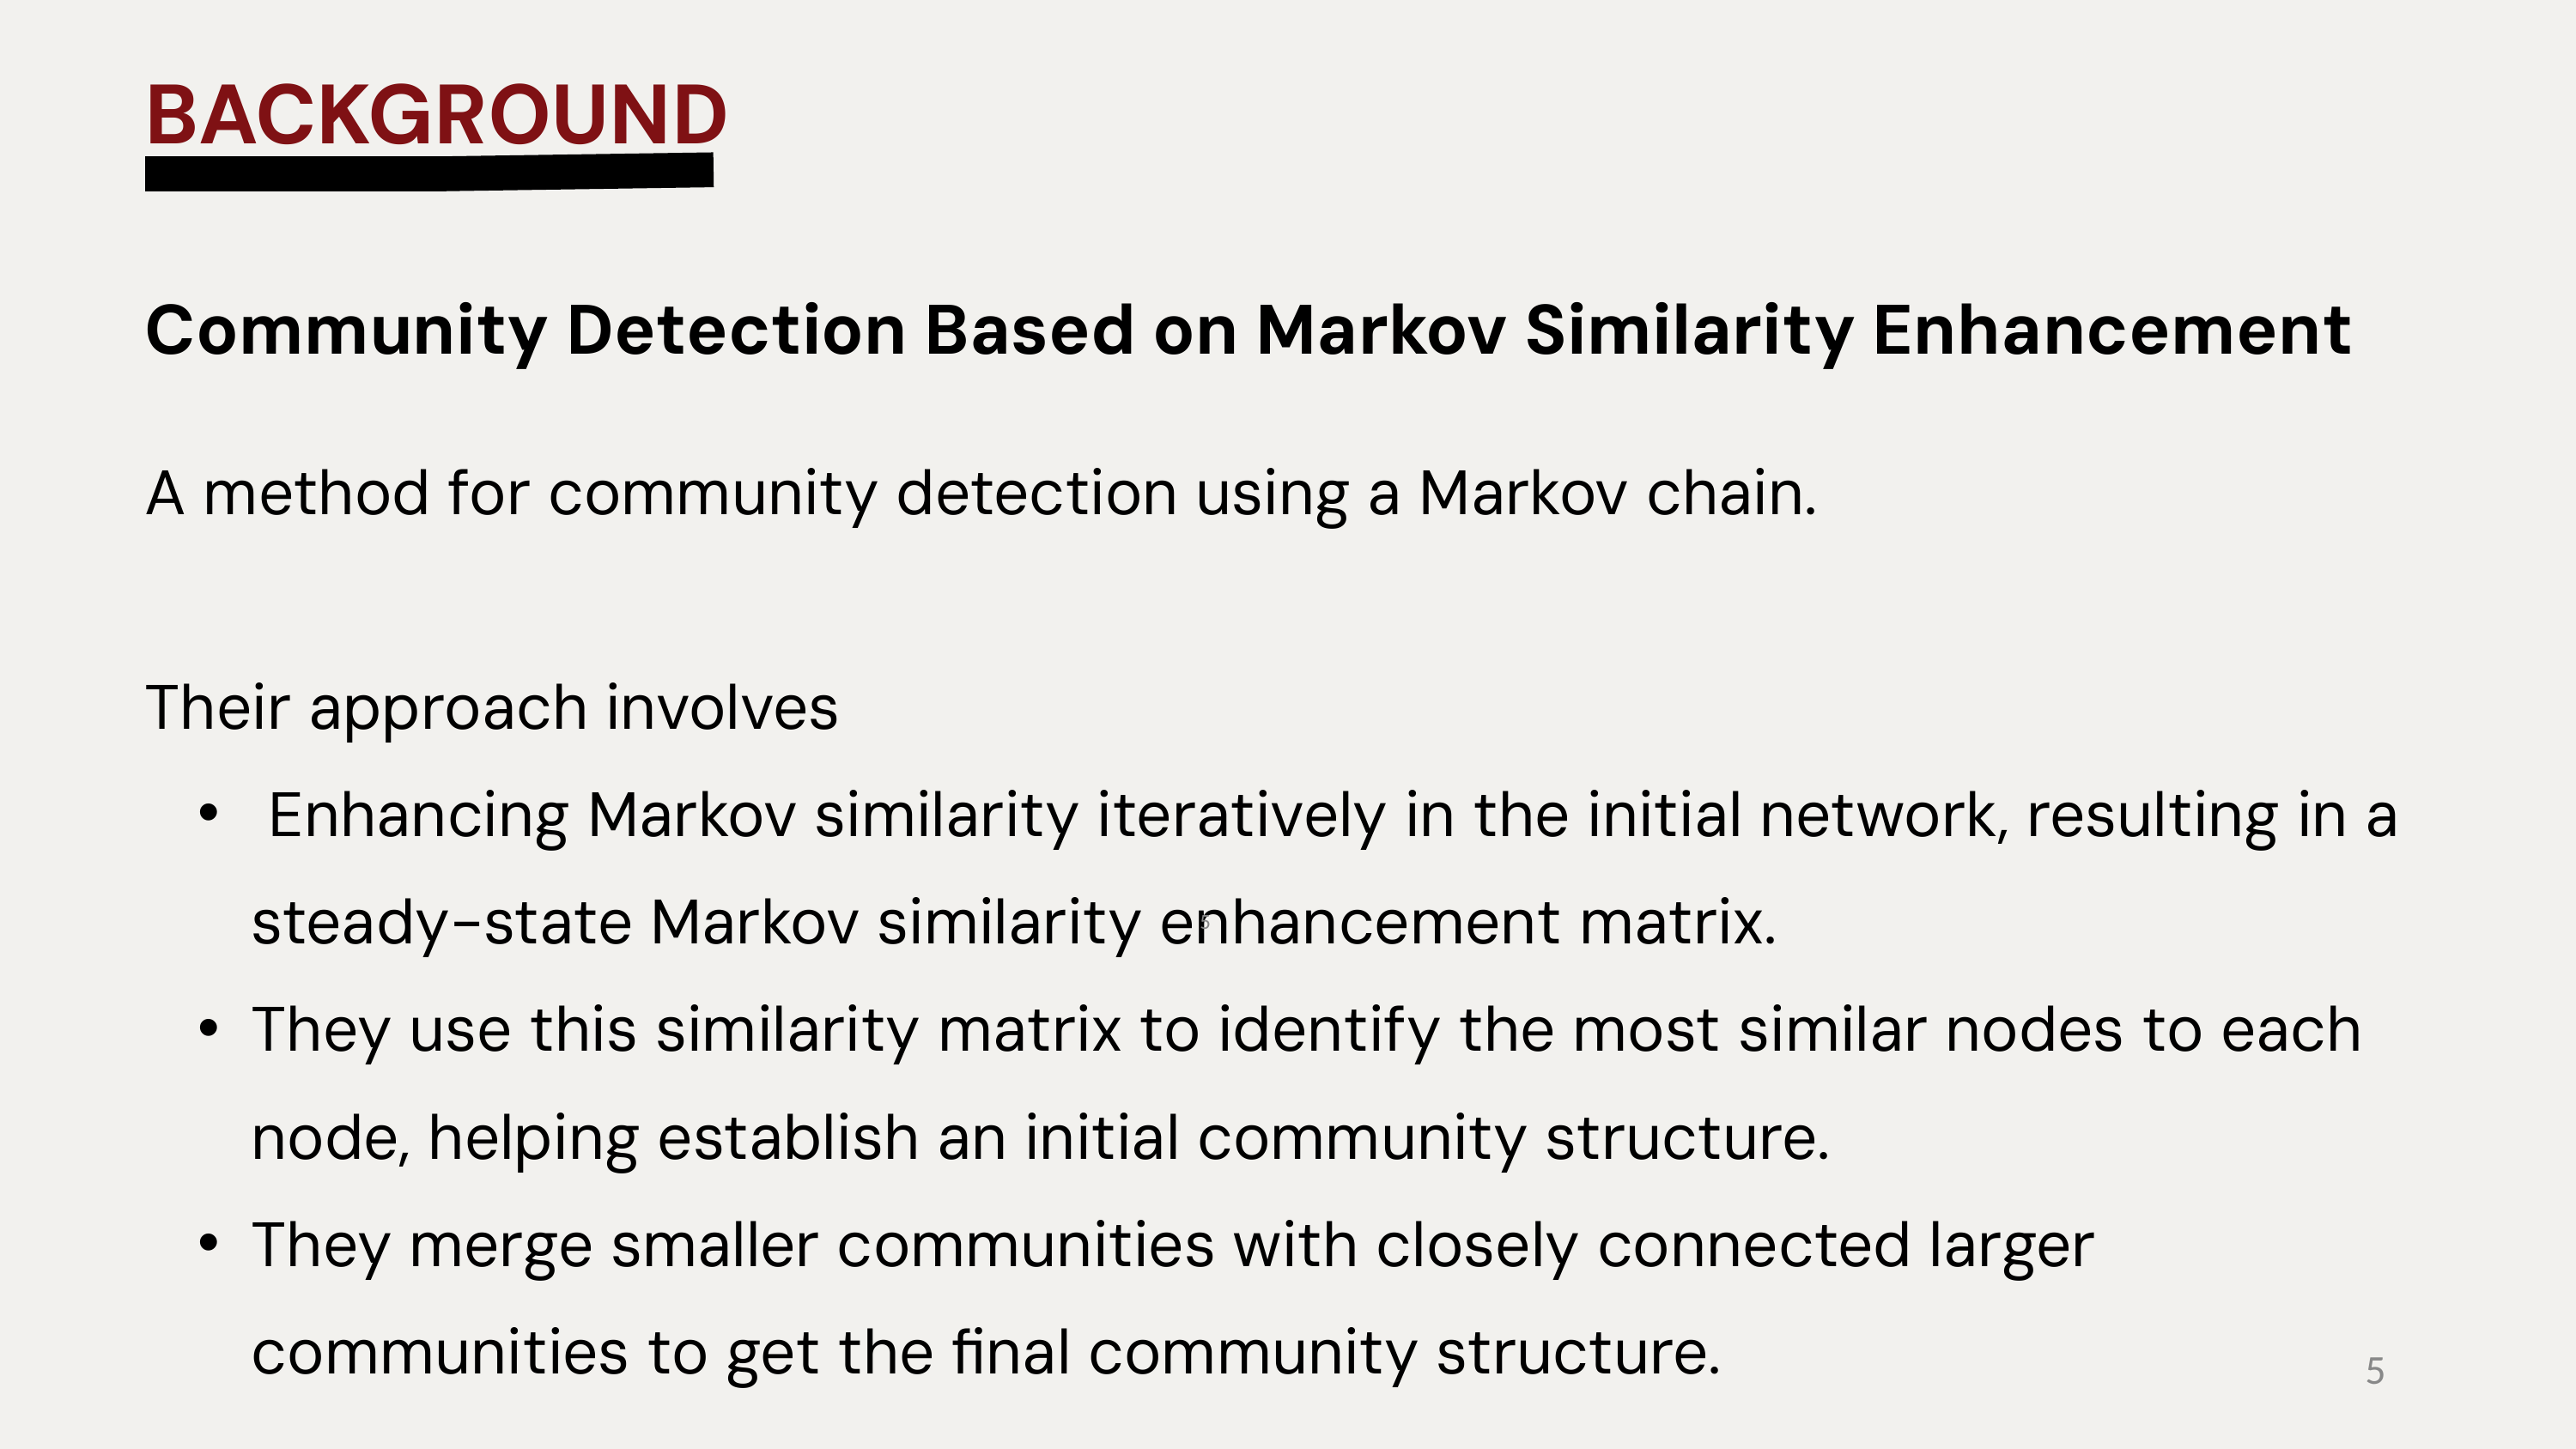

BACKGROUND
Community Detection Based on Markov Similarity Enhancement
A method for community detection using a Markov chain.

Their approach involves
 Enhancing Markov similarity iteratively in the initial network, resulting in a steady-state Markov similarity enhancement matrix.
They use this similarity matrix to identify the most similar nodes to each node, helping establish an initial community structure.
They merge smaller communities with closely connected larger communities to get the final community structure.

5
5